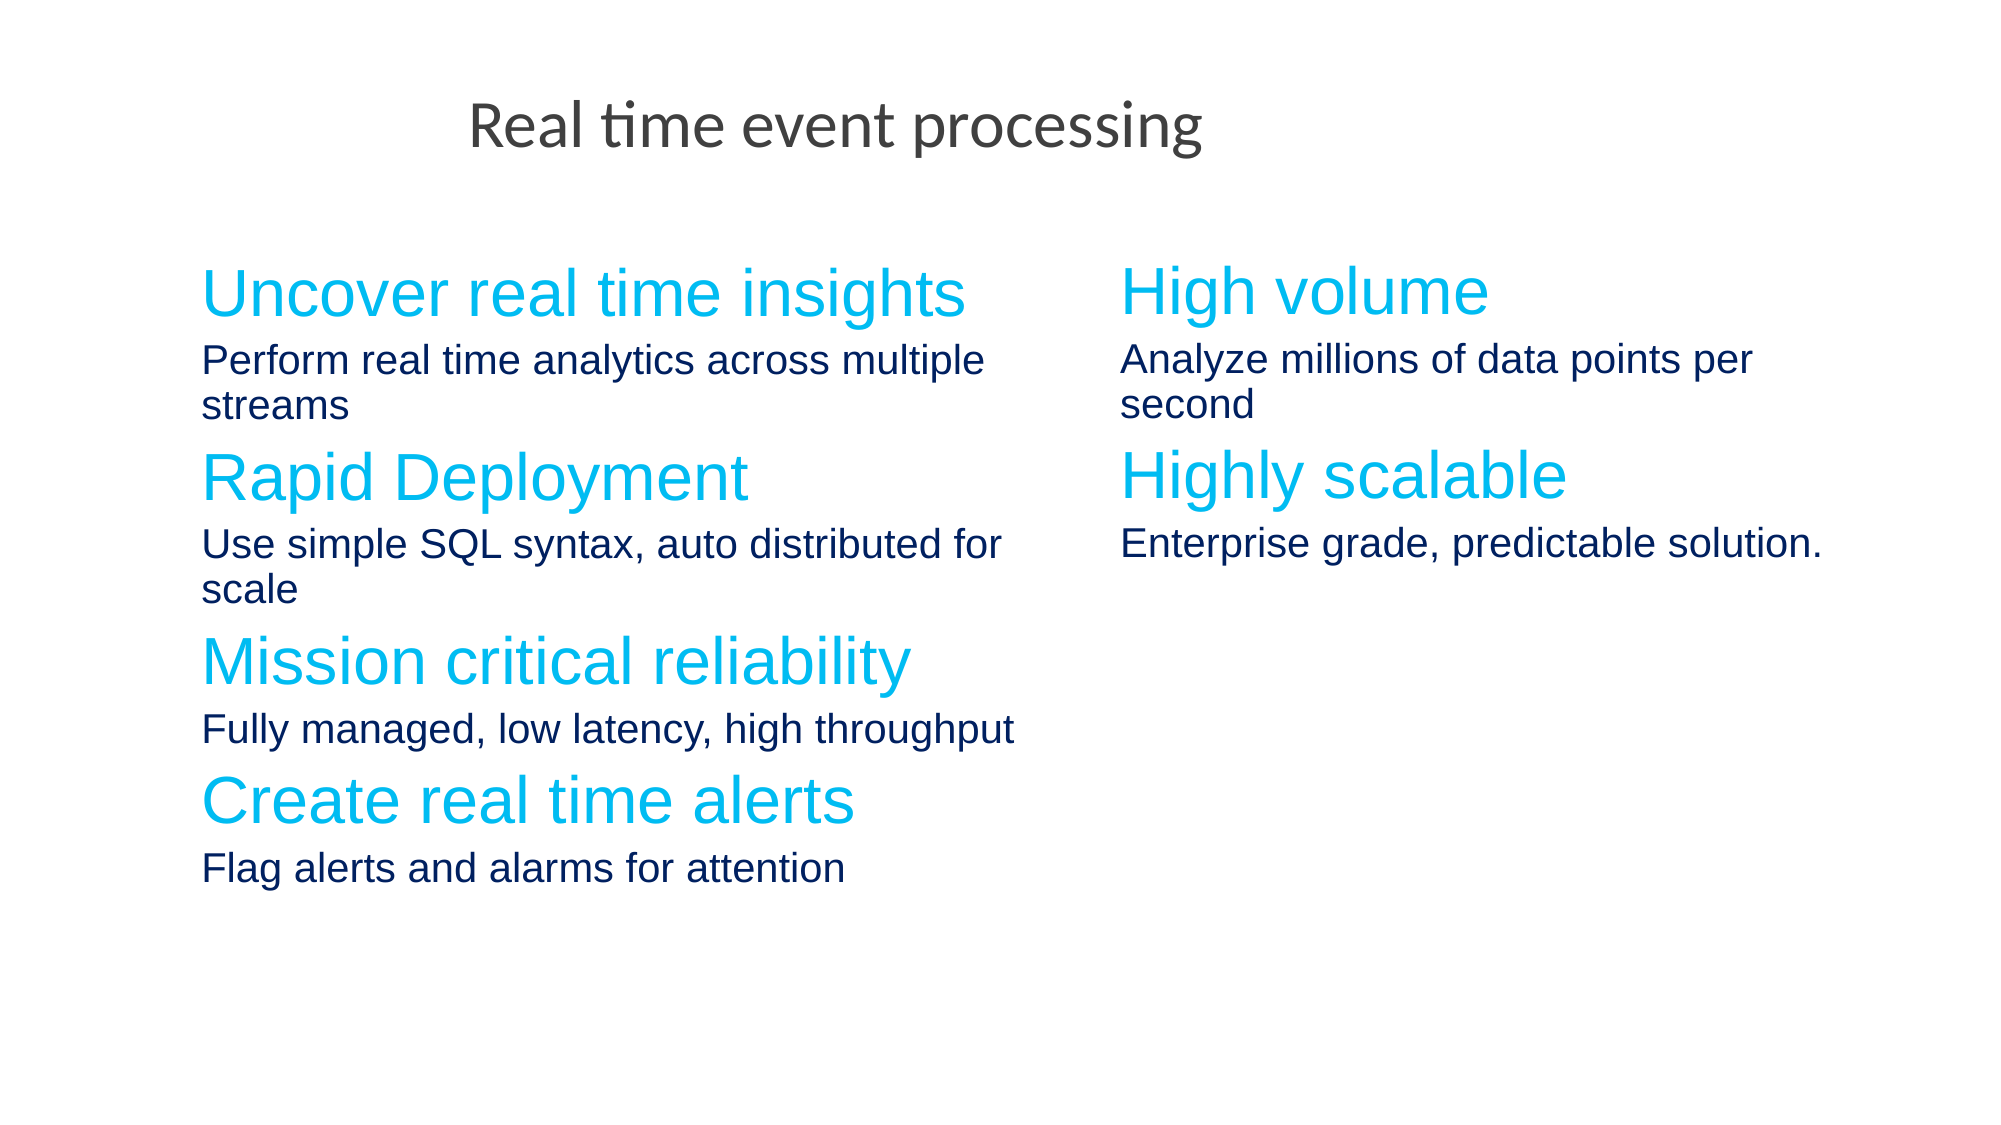

Real time event processing
High volume
Analyze millions of data points per second
Highly scalable
Enterprise grade, predictable solution.

Uncover real time insights
Perform real time analytics across multiple streams
Rapid Deployment
Use simple SQL syntax, auto distributed for scale
Mission critical reliability
Fully managed, low latency, high throughput
Create real time alerts
Flag alerts and alarms for attention